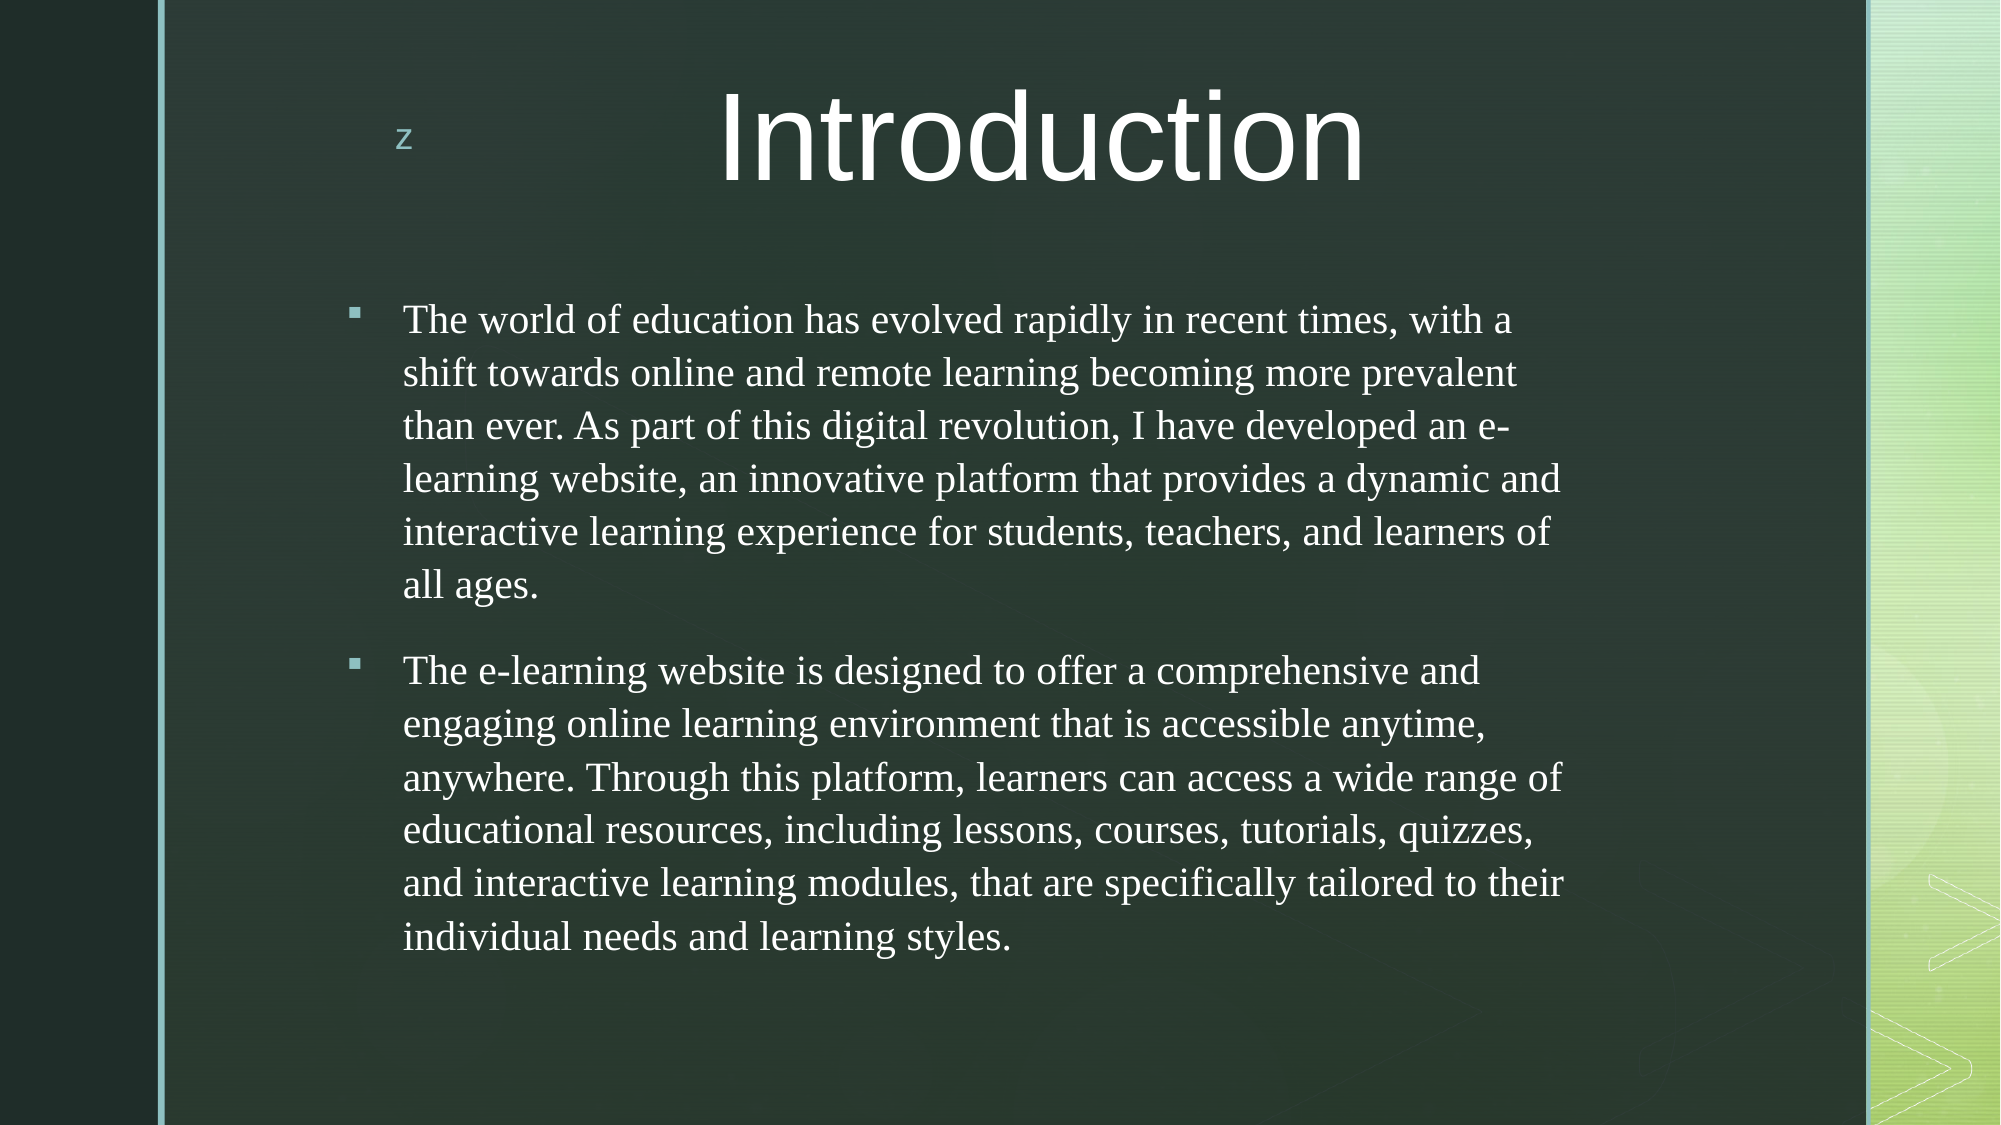

# Introduction
The world of education has evolved rapidly in recent times, with a shift towards online and remote learning becoming more prevalent than ever. As part of this digital revolution, I have developed an e-learning website, an innovative platform that provides a dynamic and interactive learning experience for students, teachers, and learners of all ages.
The e-learning website is designed to offer a comprehensive and engaging online learning environment that is accessible anytime, anywhere. Through this platform, learners can access a wide range of educational resources, including lessons, courses, tutorials, quizzes, and interactive learning modules, that are specifically tailored to their individual needs and learning styles.